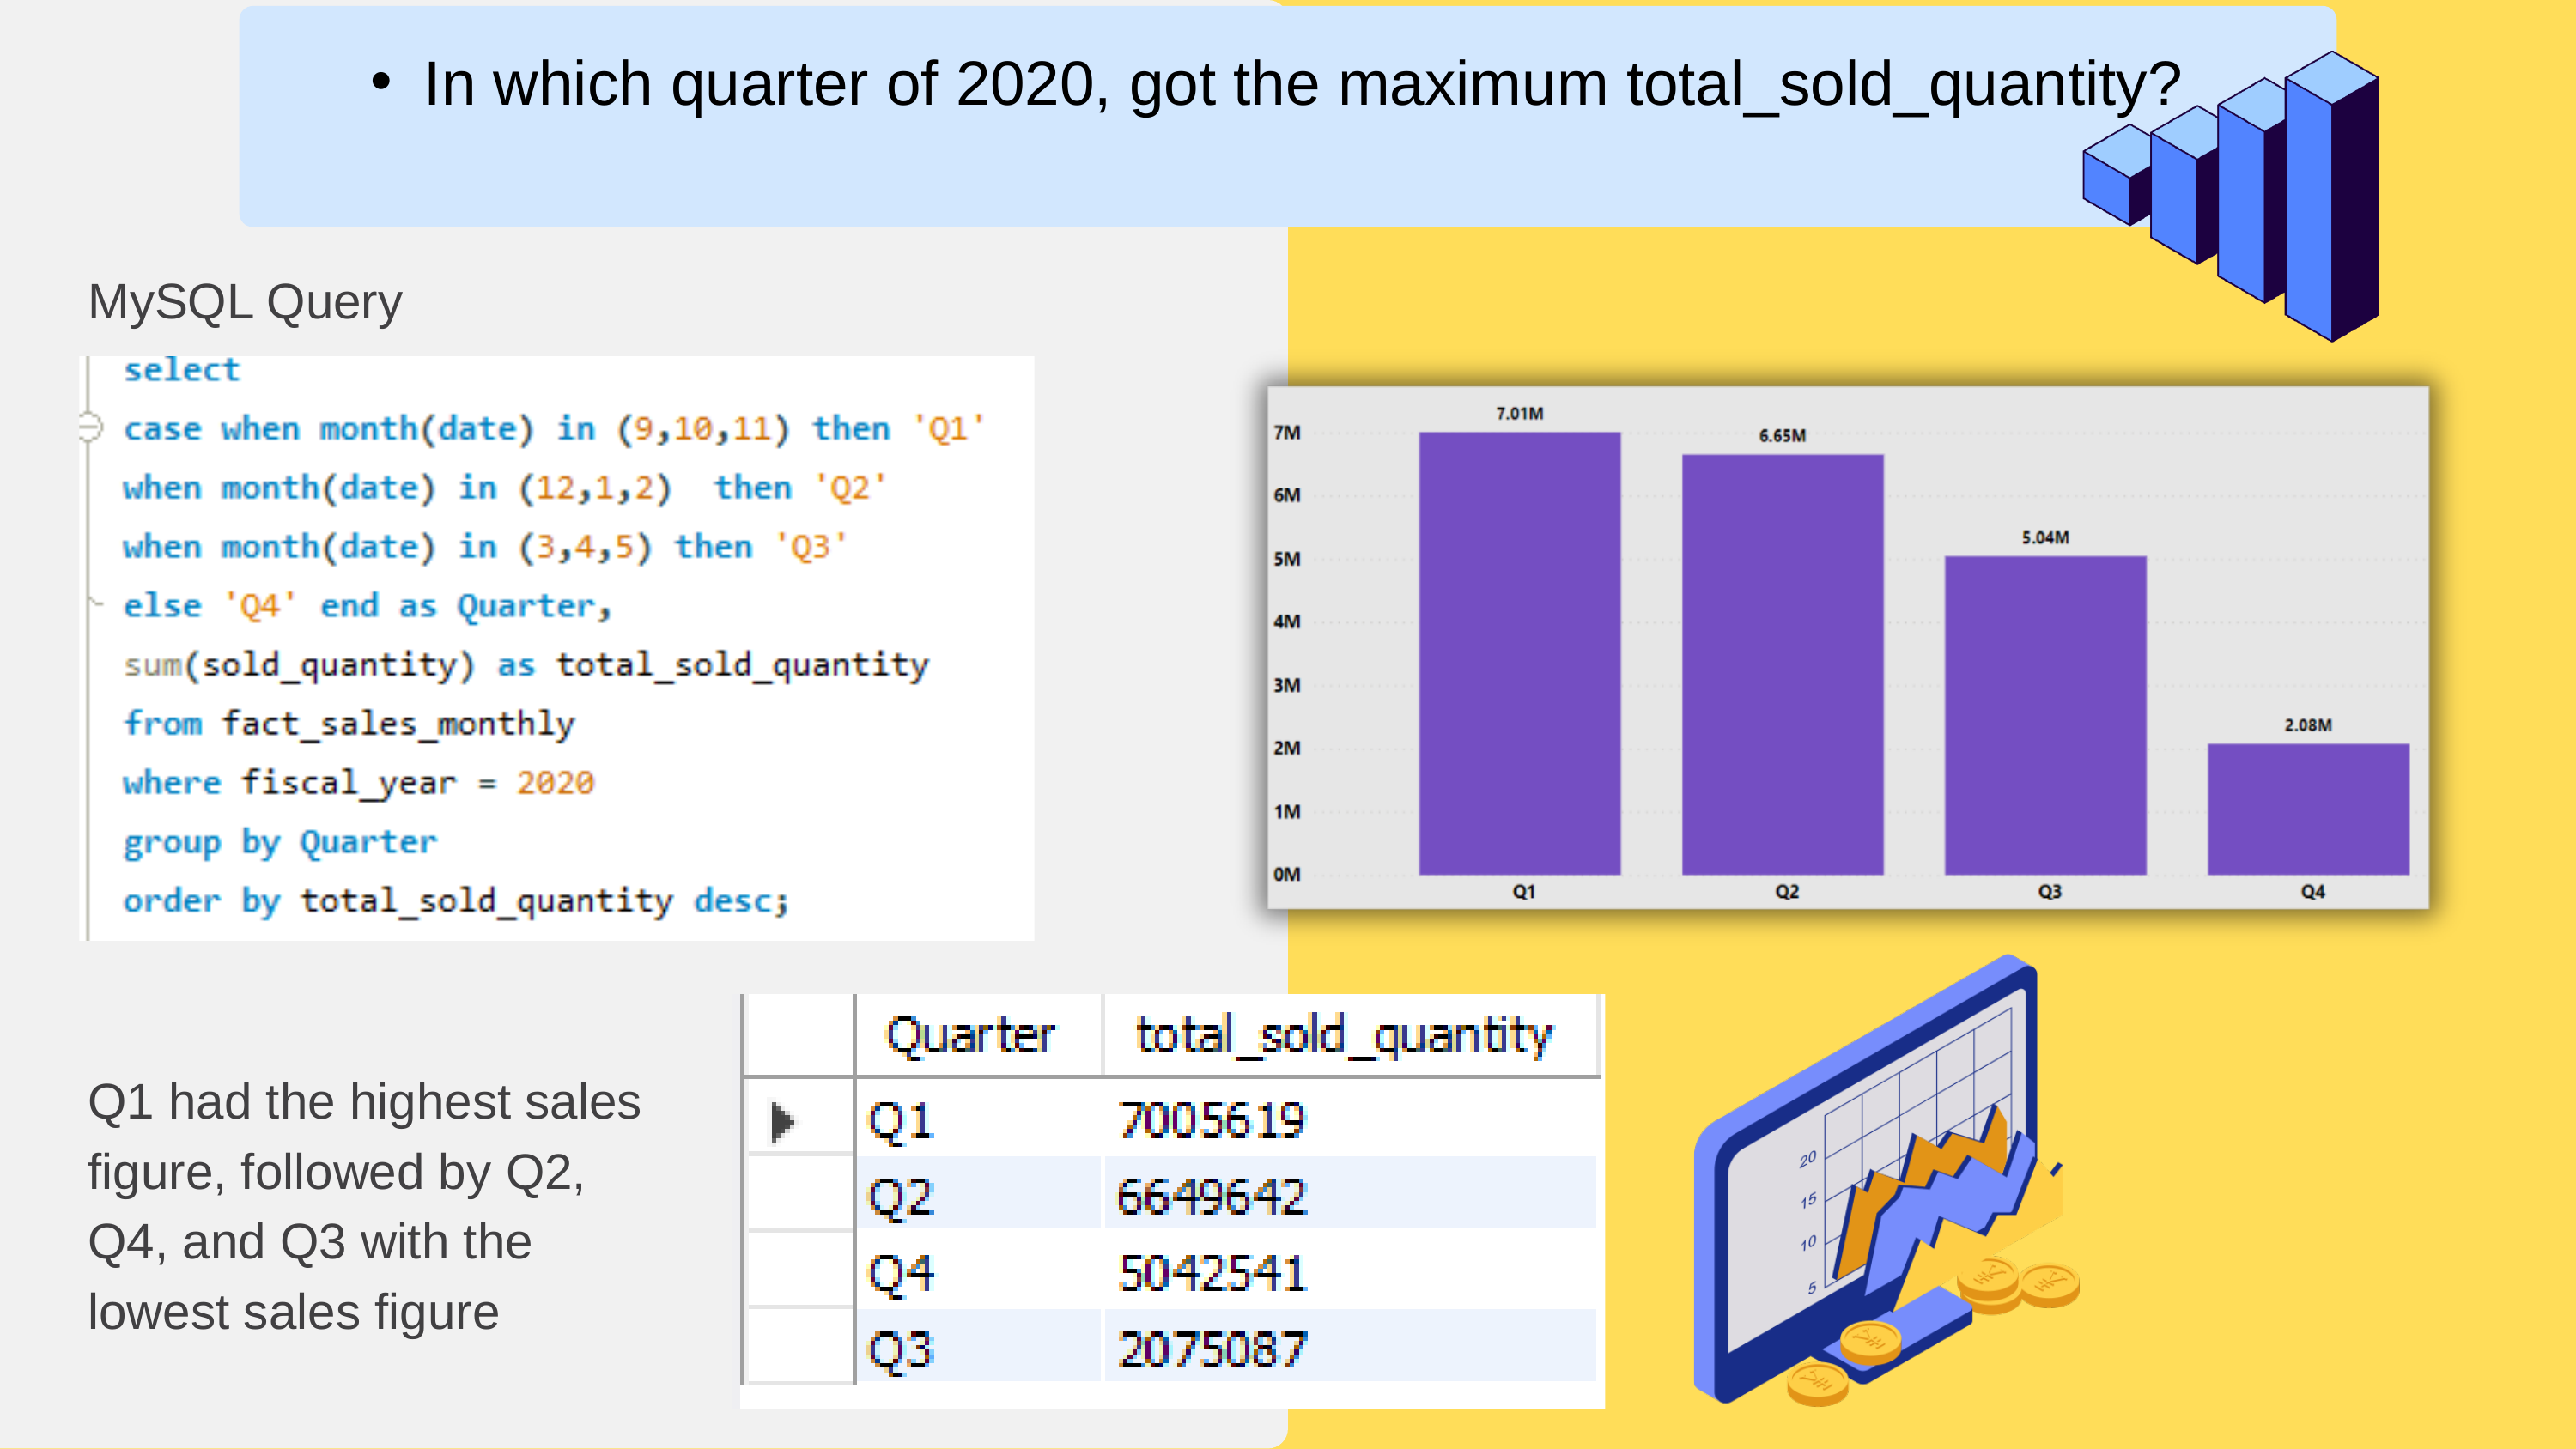

In which quarter of 2020, got the maximum total_sold_quantity?

MySQL Query

Q1 had the highest sales figure, followed by Q2, Q4, and Q3 with the lowest sales figure